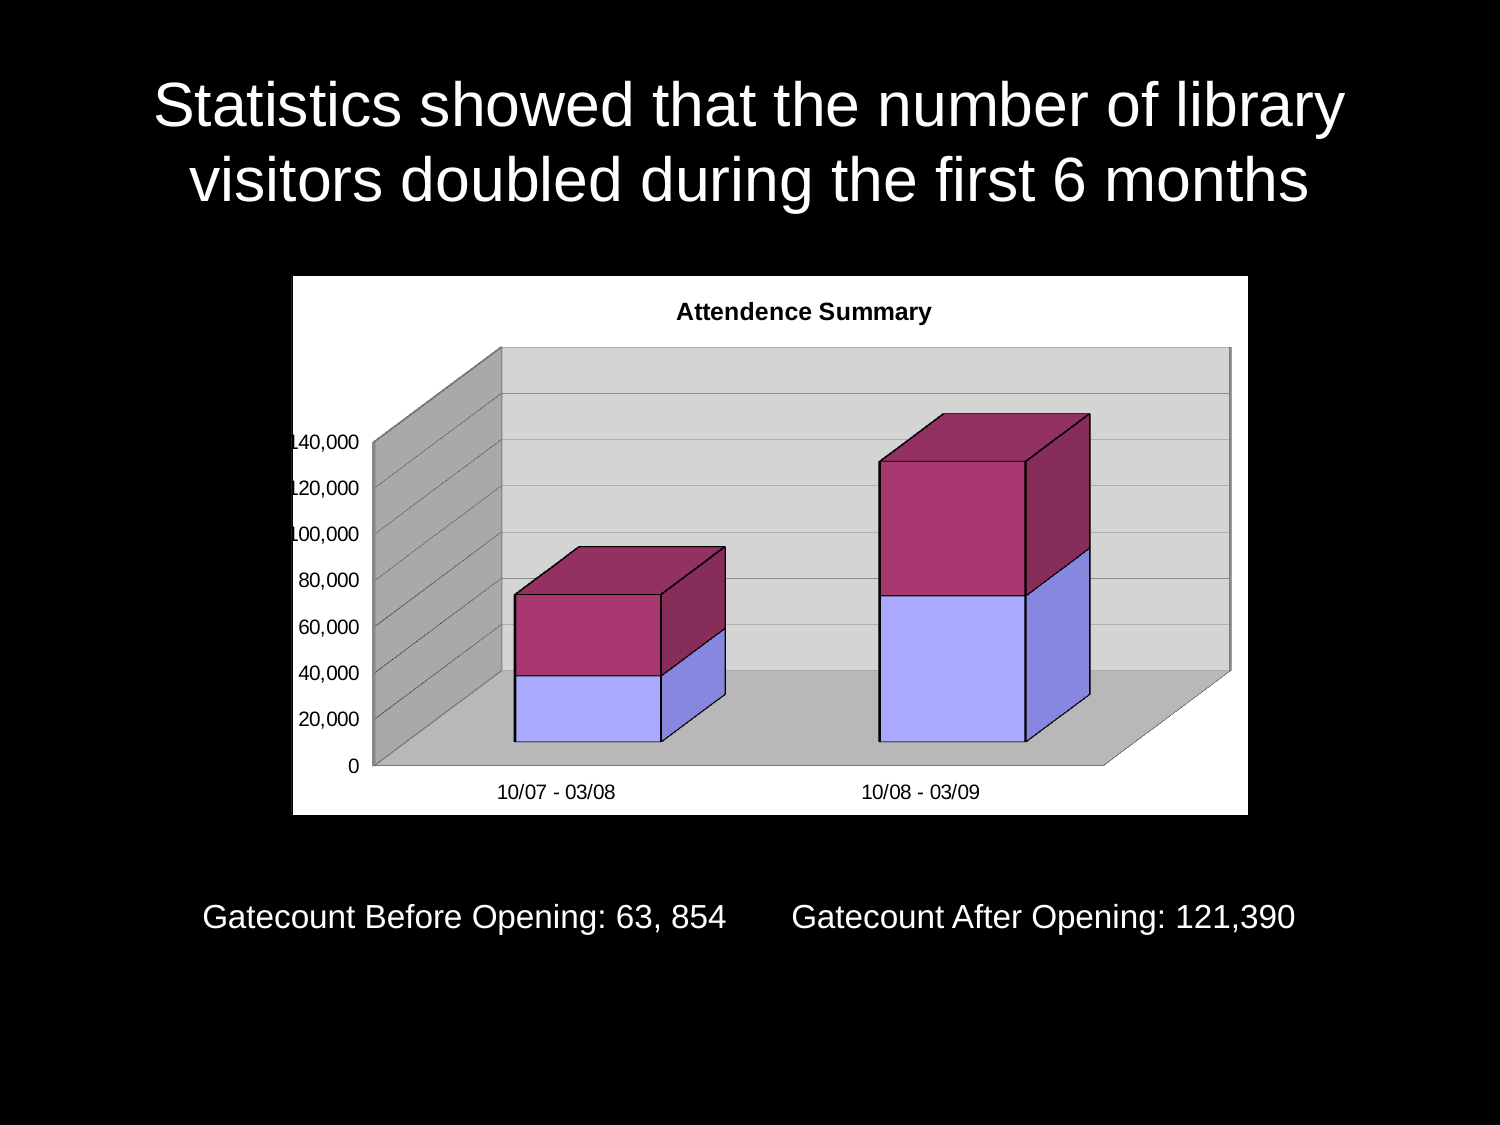

# Statistics showed that the number of library visitors doubled during the first 6 months

[unsupported chart]

Gatecount Before Opening: 63, 854       Gatecount After Opening: 121,390